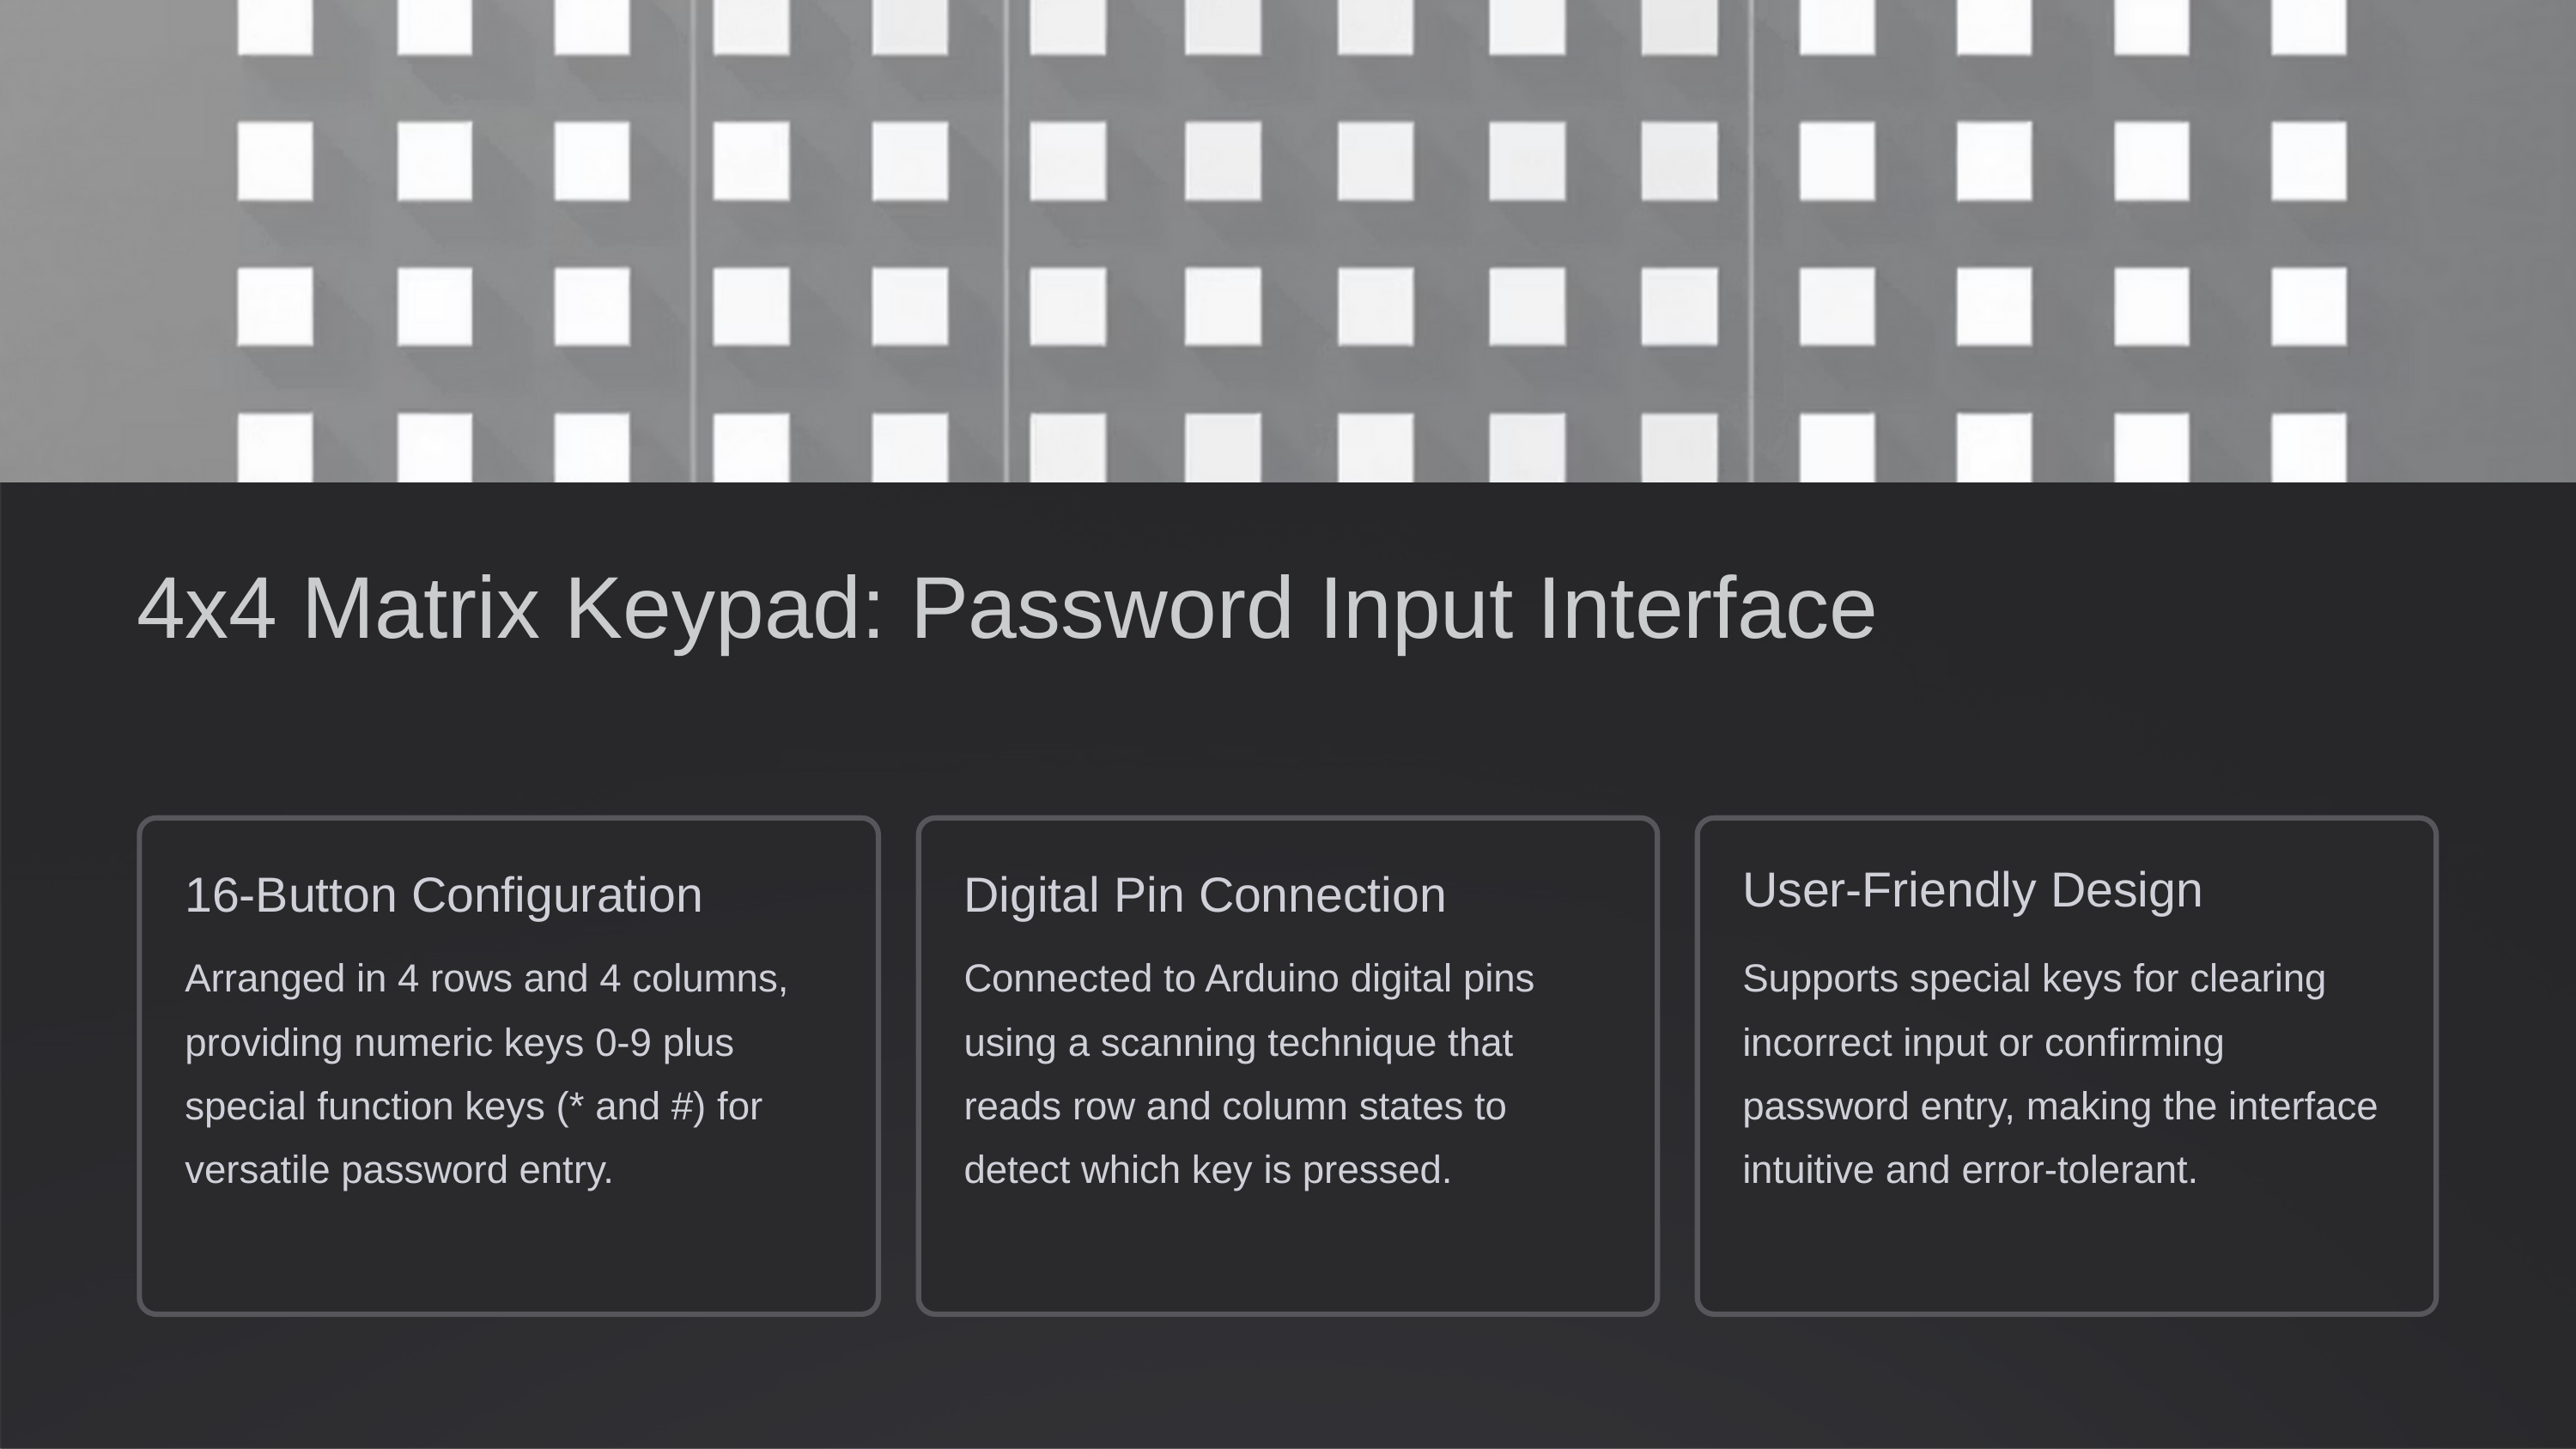

4x4 Matrix Keypad: Password Input Interface

User-Friendly Design
16-Button Configuration
Digital Pin Connection
Arranged in 4 rows and 4 columns, providing numeric keys 0-9 plus special function keys (* and #) for versatile password entry.
Connected to Arduino digital pins using a scanning technique that reads row and column states to detect which key is pressed.
Supports special keys for clearing incorrect input or confirming password entry, making the interface intuitive and error-tolerant.